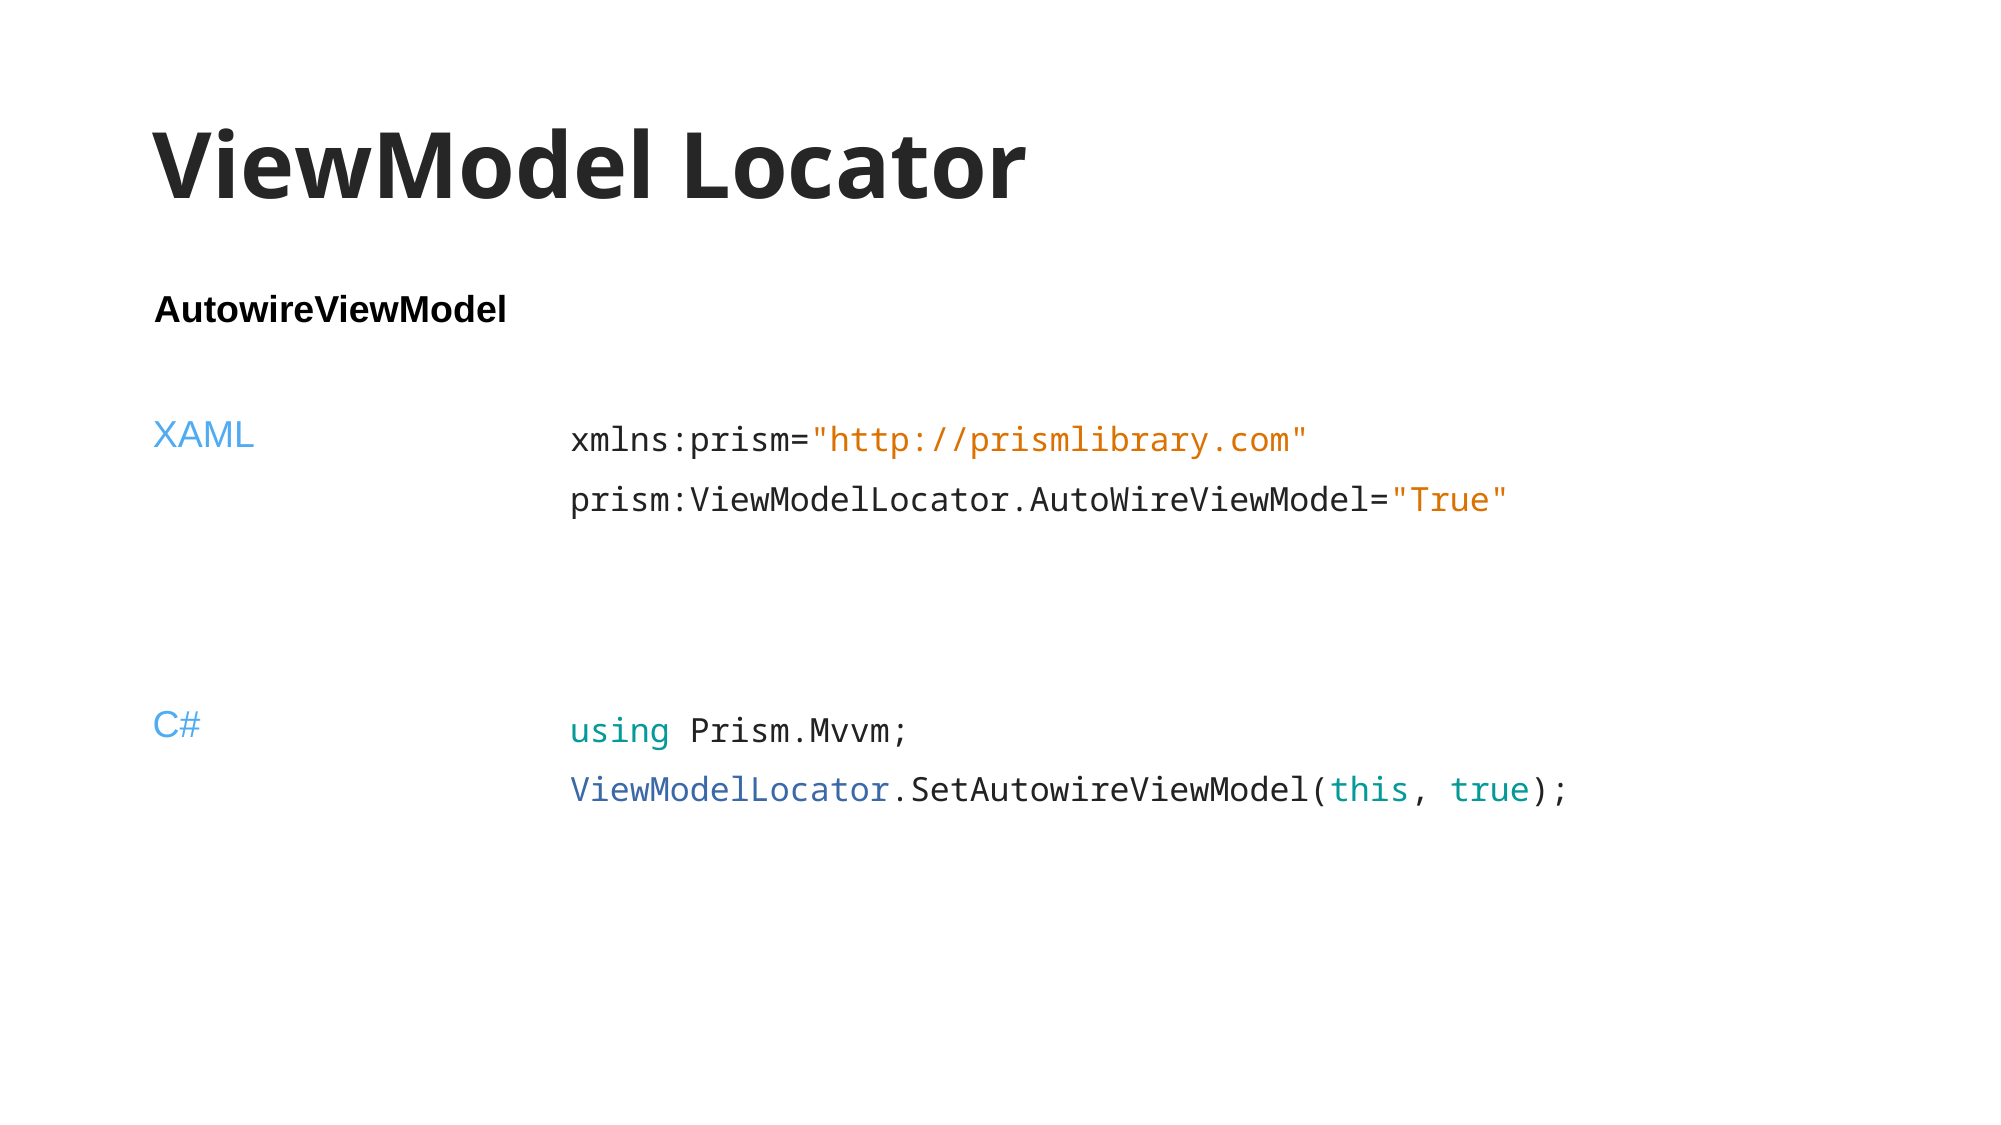

# ViewModel Locator
AutowireViewModel
xmlns:prism="http://prismlibrary.com"
prism:ViewModelLocator.AutoWireViewModel="True"
XAML
using Prism.Mvvm;
ViewModelLocator.SetAutowireViewModel(this, true);
C#